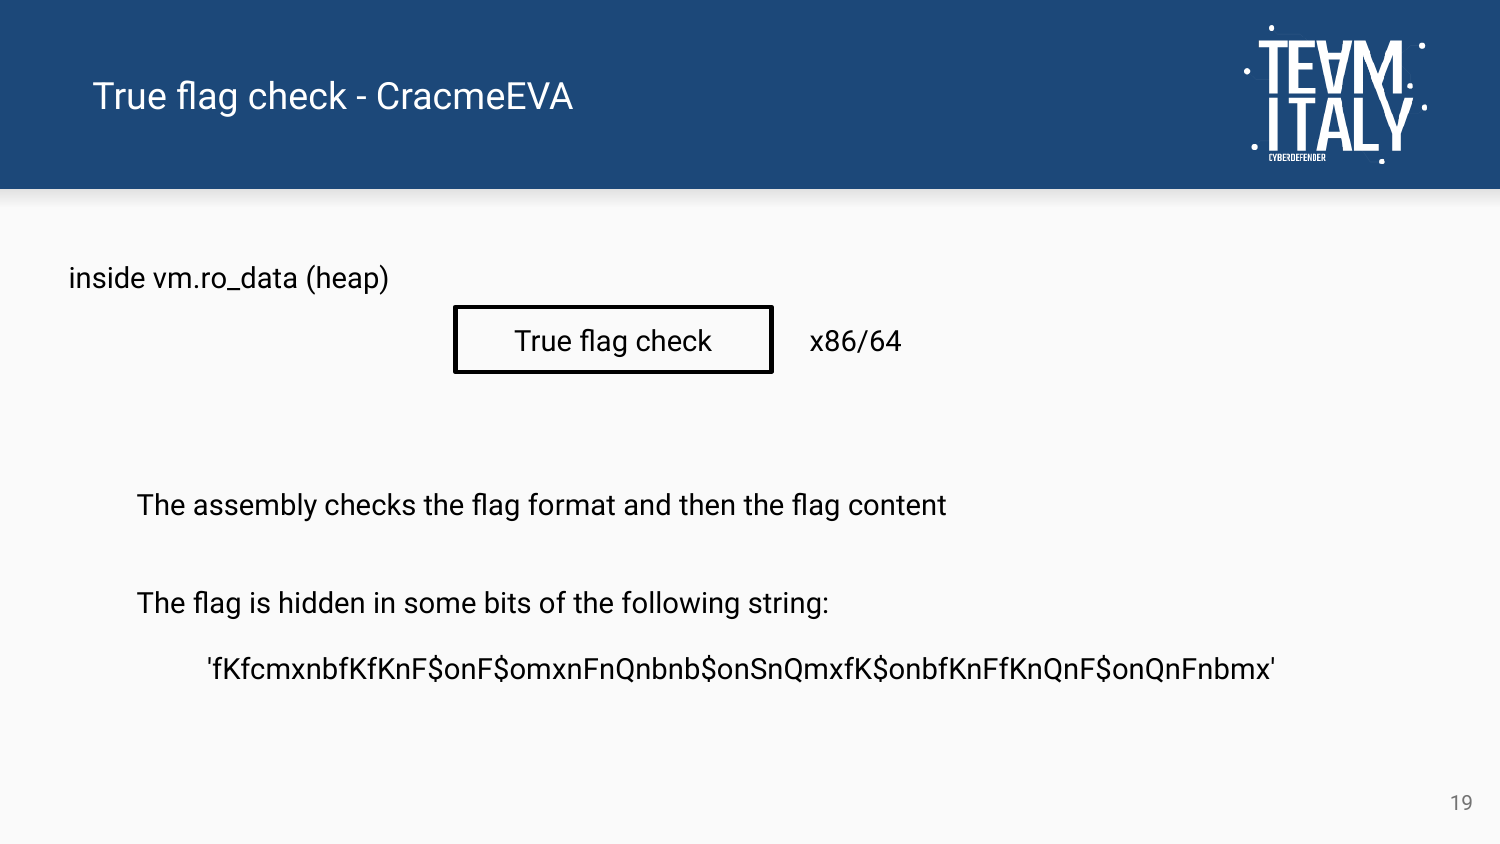

# True flag check - CracmeEVA
inside vm.ro_data (heap)
True flag check
x86/64
The assembly checks the flag format and then the flag content
The flag is hidden in some bits of the following string:
'fKfcmxnbfKfKnF$onF$omxnFnQnbnb$onSnQmxfK$onbfKnFfKnQnF$onQnFnbmx'
19